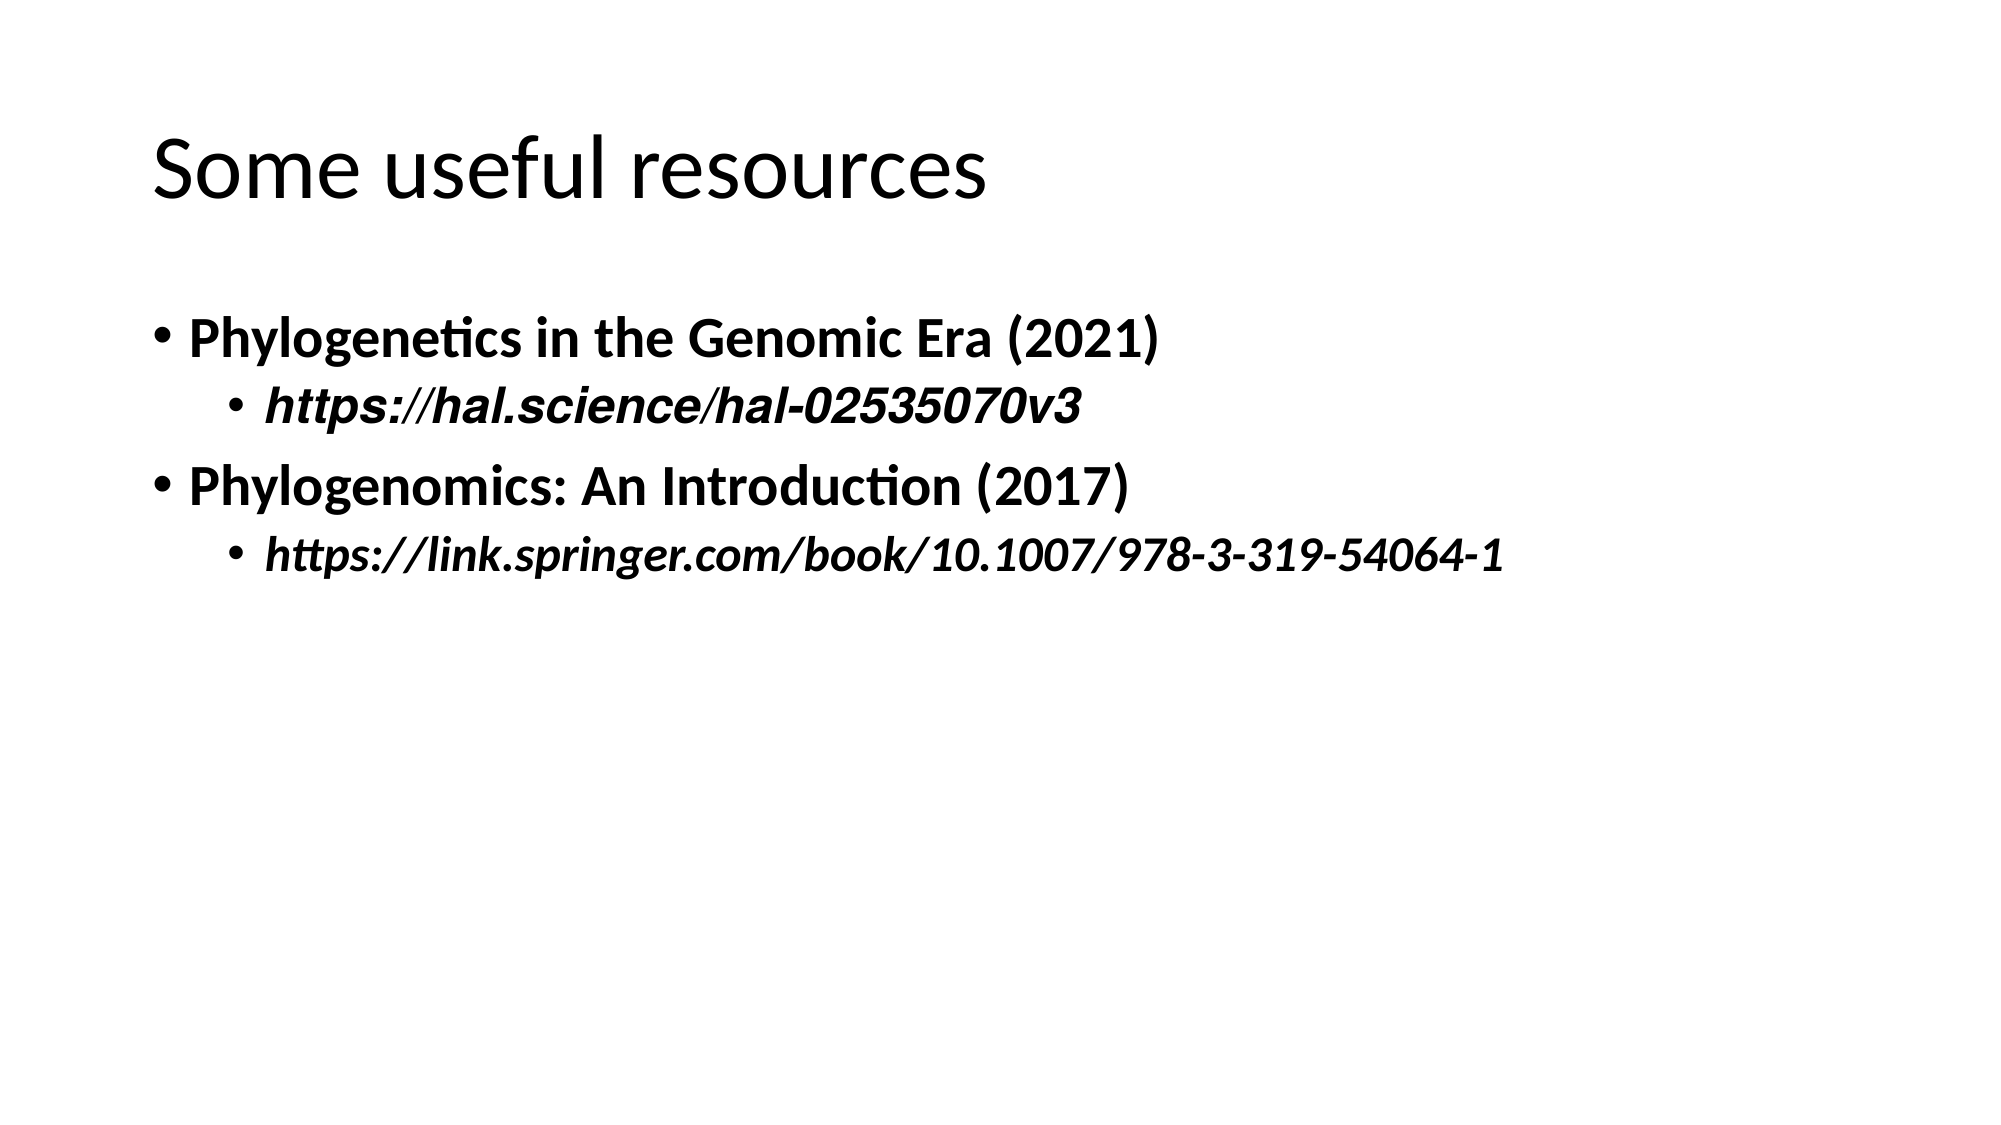

# Some useful resources
Phylogenetics in the Genomic Era (2021)
https://hal.science/hal-02535070v3
Phylogenomics: An Introduction (2017)
https://link.springer.com/book/10.1007/978-3-319-54064-1